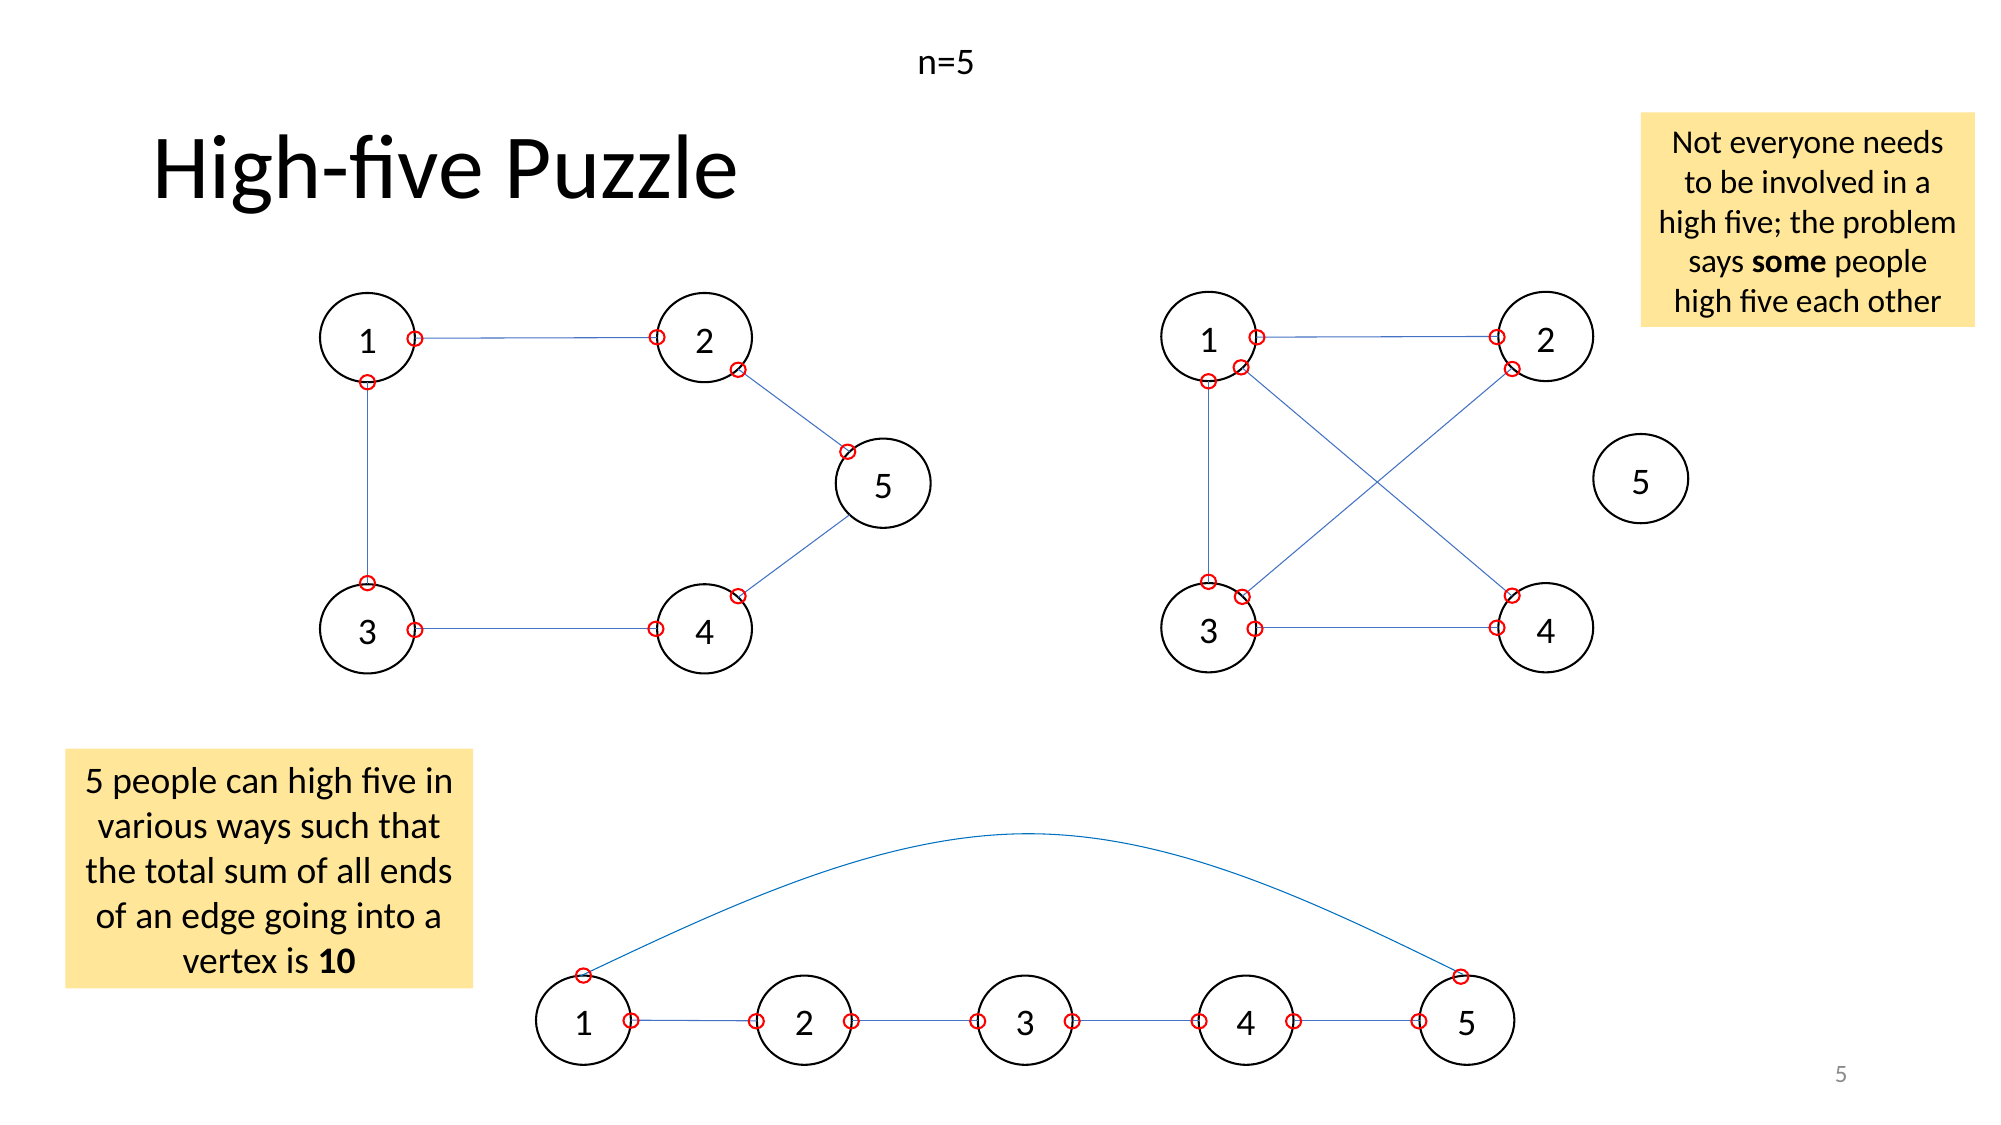

n=5
# High-five Puzzle
Not everyone needs to be involved in a high five; the problem says some people high five each other

1

2

5

3

4

1

2

5

3

4

5 people can high five in various ways such that the total sum of all ends of an edge going into a vertex is 10

1

2

3

4

5

5